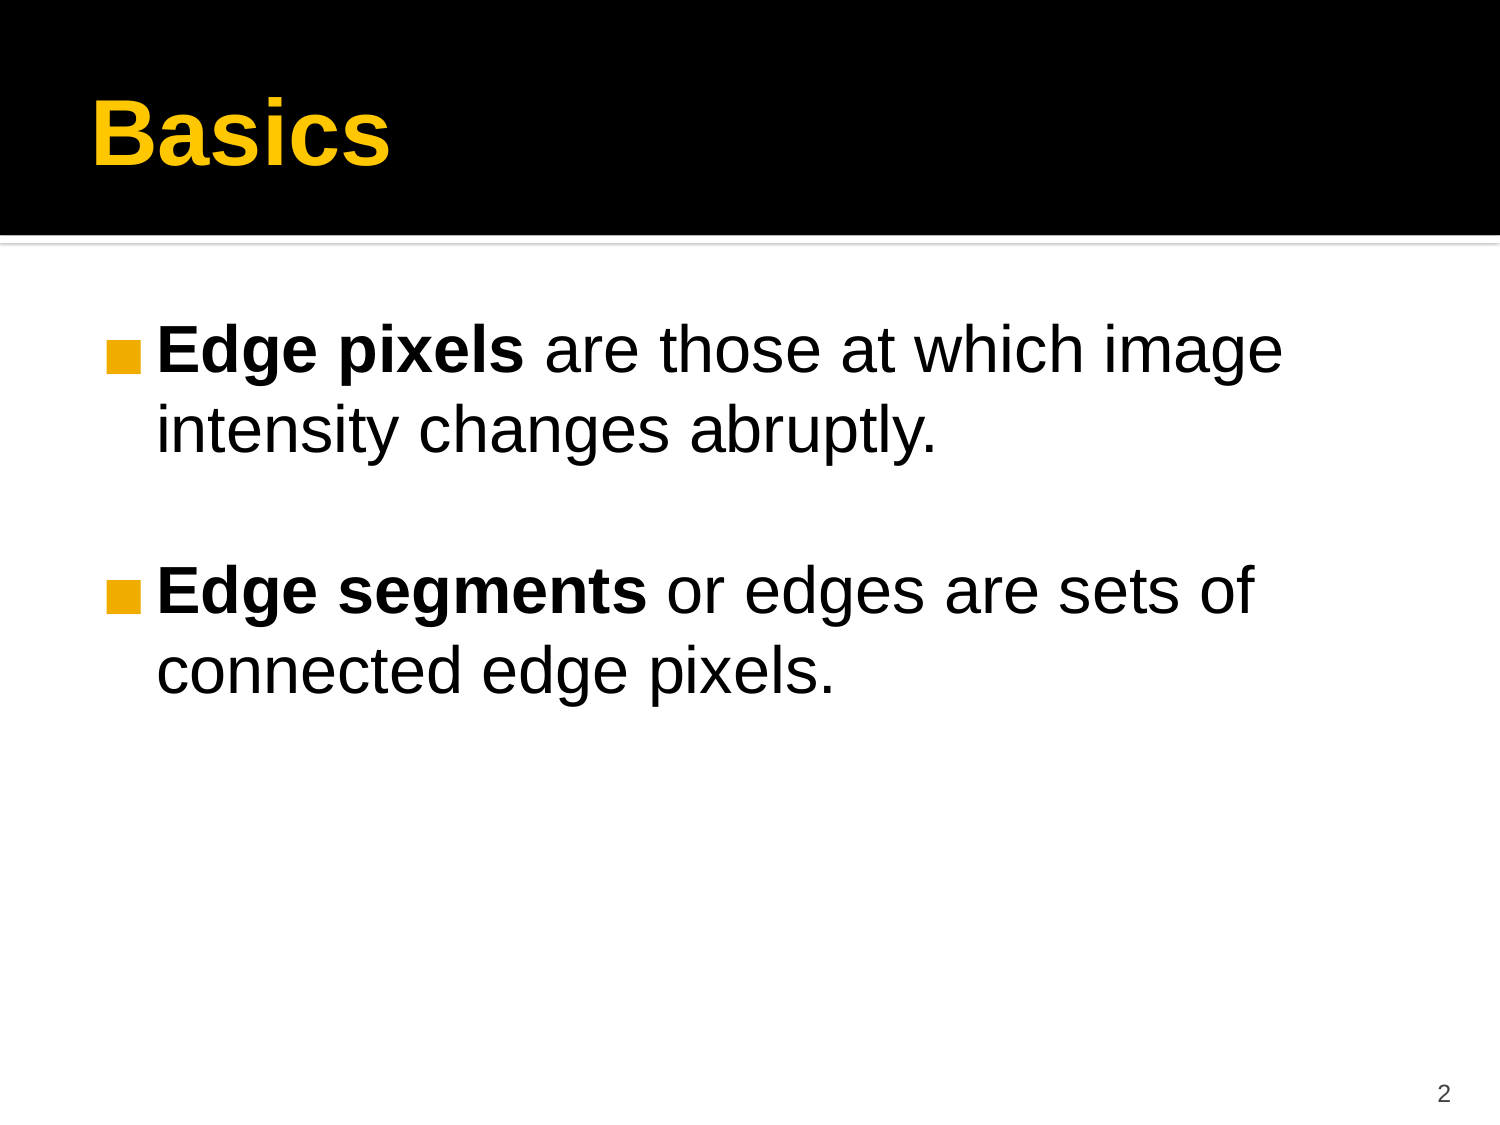

# Basics
Edge pixels are those at which image intensity changes abruptly.

Edge segments or edges are sets of connected edge pixels.
2